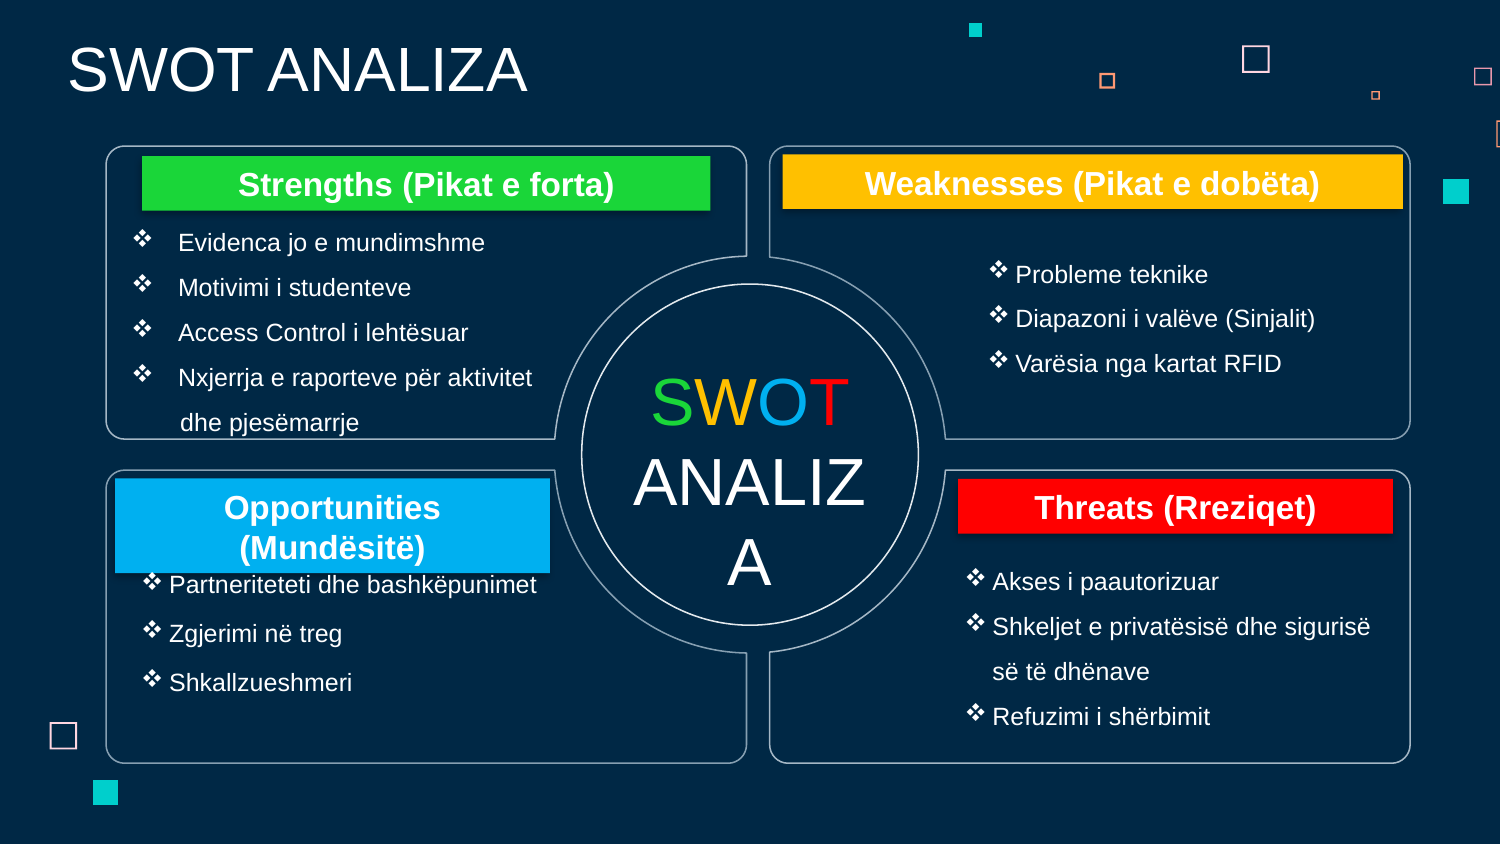

# SWOT ANALIZA

Weaknesses (Pikat e dobëta)
Strengths (Pikat e forta)

Evidenca jo e mundimshme
Motivimi i studenteve
Access Control i lehtësuar
Nxjerrja e raporteve për aktivitet
       dhe pjesëmarrje
Probleme teknike
Diapazoni i valëve (Sinjalit)
Varësia nga kartat RFID
SWOT ANALIZA
Opportunities (Mundësitë)
Threats (Rreziqet)
Akses i paautorizuar
Shkeljet e privatësisë dhe sigurisë
    së të dhënave
Refuzimi i shërbimit
Partneriteteti dhe bashkëpunimet
Zgjerimi në treg
Shkallzueshmeri